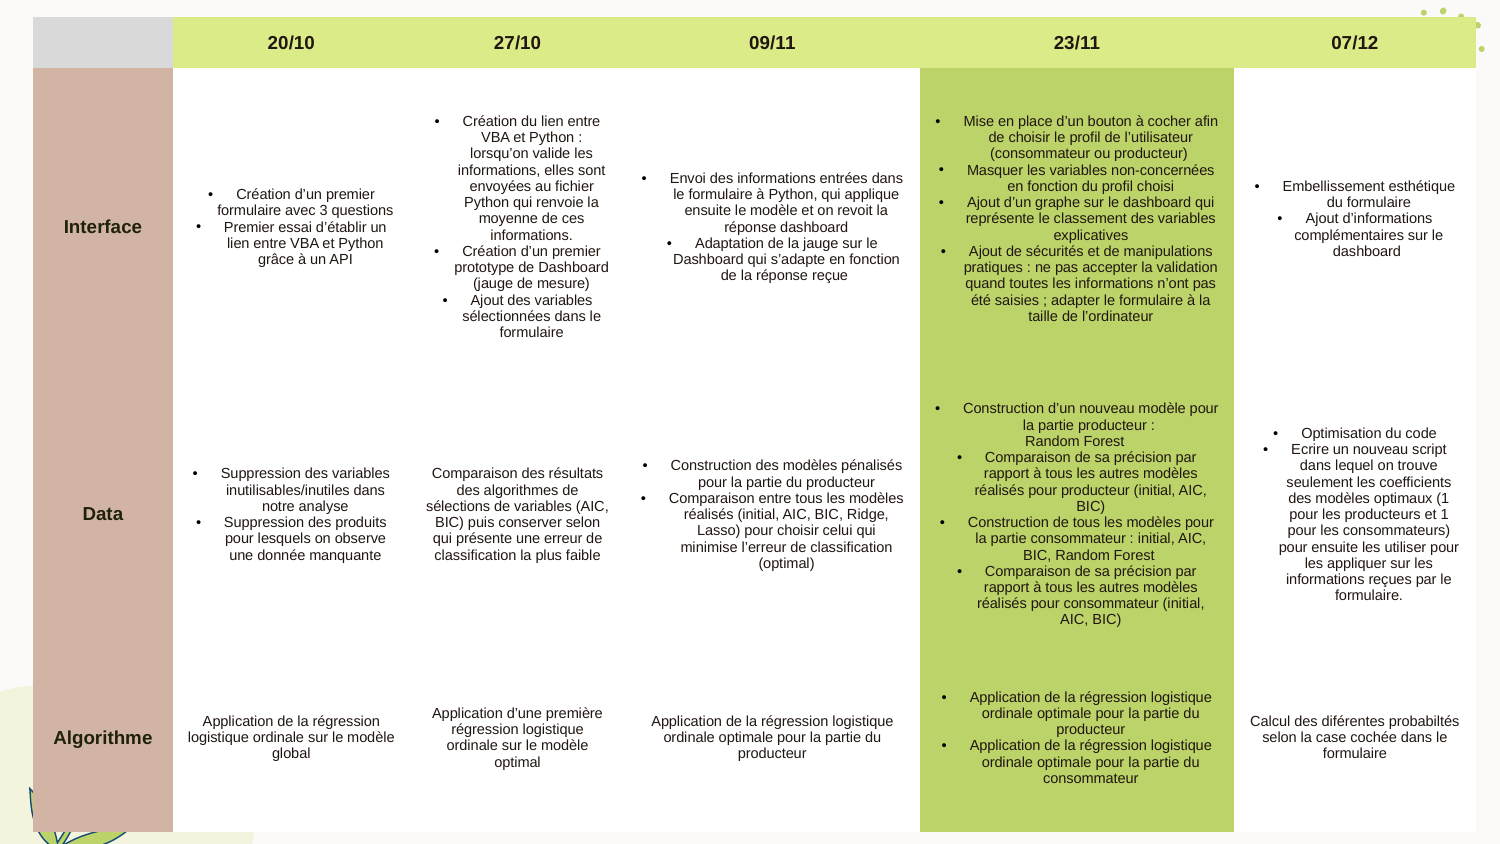

|  | 20/10 | 27/10 | 09/11 | 23/11 | 07/12 |
| --- | --- | --- | --- | --- | --- |
| Interface | Création d’un premier formulaire avec 3 questions Premier essai d’établir un lien entre VBA et Python grâce à un API | Création du lien entre VBA et Python : lorsqu’on valide les informations, elles sont envoyées au fichier Python qui renvoie la moyenne de ces informations. Création d’un premier prototype de Dashboard (jauge de mesure) Ajout des variables sélectionnées dans le formulaire | Envoi des informations entrées dans le formulaire à Python, qui applique ensuite le modèle et on revoit la réponse dashboard Adaptation de la jauge sur le Dashboard qui s’adapte en fonction de la réponse reçue | Mise en place d’un bouton à cocher afin de choisir le profil de l’utilisateur (consommateur ou producteur) Masquer les variables non-concernées en fonction du profil choisi Ajout d’un graphe sur le dashboard qui représente le classement des variables explicatives Ajout de sécurités et de manipulations pratiques : ne pas accepter la validation quand toutes les informations n’ont pas été saisies ; adapter le formulaire à la taille de l’ordinateur | Embellissement esthétique du formulaire Ajout d’informations complémentaires sur le dashboard |
| Data | Suppression des variables inutilisables/inutiles dans notre analyse Suppression des produits pour lesquels on observe une donnée manquante | Comparaison des résultats des algorithmes de sélections de variables (AIC, BIC) puis conserver selon qui présente une erreur de classification la plus faible | Construction des modèles pénalisés pour la partie du producteur Comparaison entre tous les modèles réalisés (initial, AIC, BIC, Ridge, Lasso) pour choisir celui qui minimise l’erreur de classification (optimal) | Construction d’un nouveau modèle pour la partie producteur : Random Forest Comparaison de sa précision par rapport à tous les autres modèles réalisés pour producteur (initial, AIC, BIC) Construction de tous les modèles pour la partie consommateur : initial, AIC, BIC, Random Forest Comparaison de sa précision par rapport à tous les autres modèles réalisés pour consommateur (initial, AIC, BIC) | Optimisation du code Ecrire un nouveau script dans lequel on trouve seulement les coefficients des modèles optimaux (1 pour les producteurs et 1 pour les consommateurs) pour ensuite les utiliser pour les appliquer sur les informations reçues par le formulaire. |
| Algorithme | Application de la régression logistique ordinale sur le modèle global | Application d’une première régression logistique ordinale sur le modèle optimal | Application de la régression logistique ordinale optimale pour la partie du producteur | Application de la régression logistique ordinale optimale pour la partie du producteur Application de la régression logistique ordinale optimale pour la partie du consommateur | Calcul des diférentes probabiltés selon la case cochée dans le formulaire |